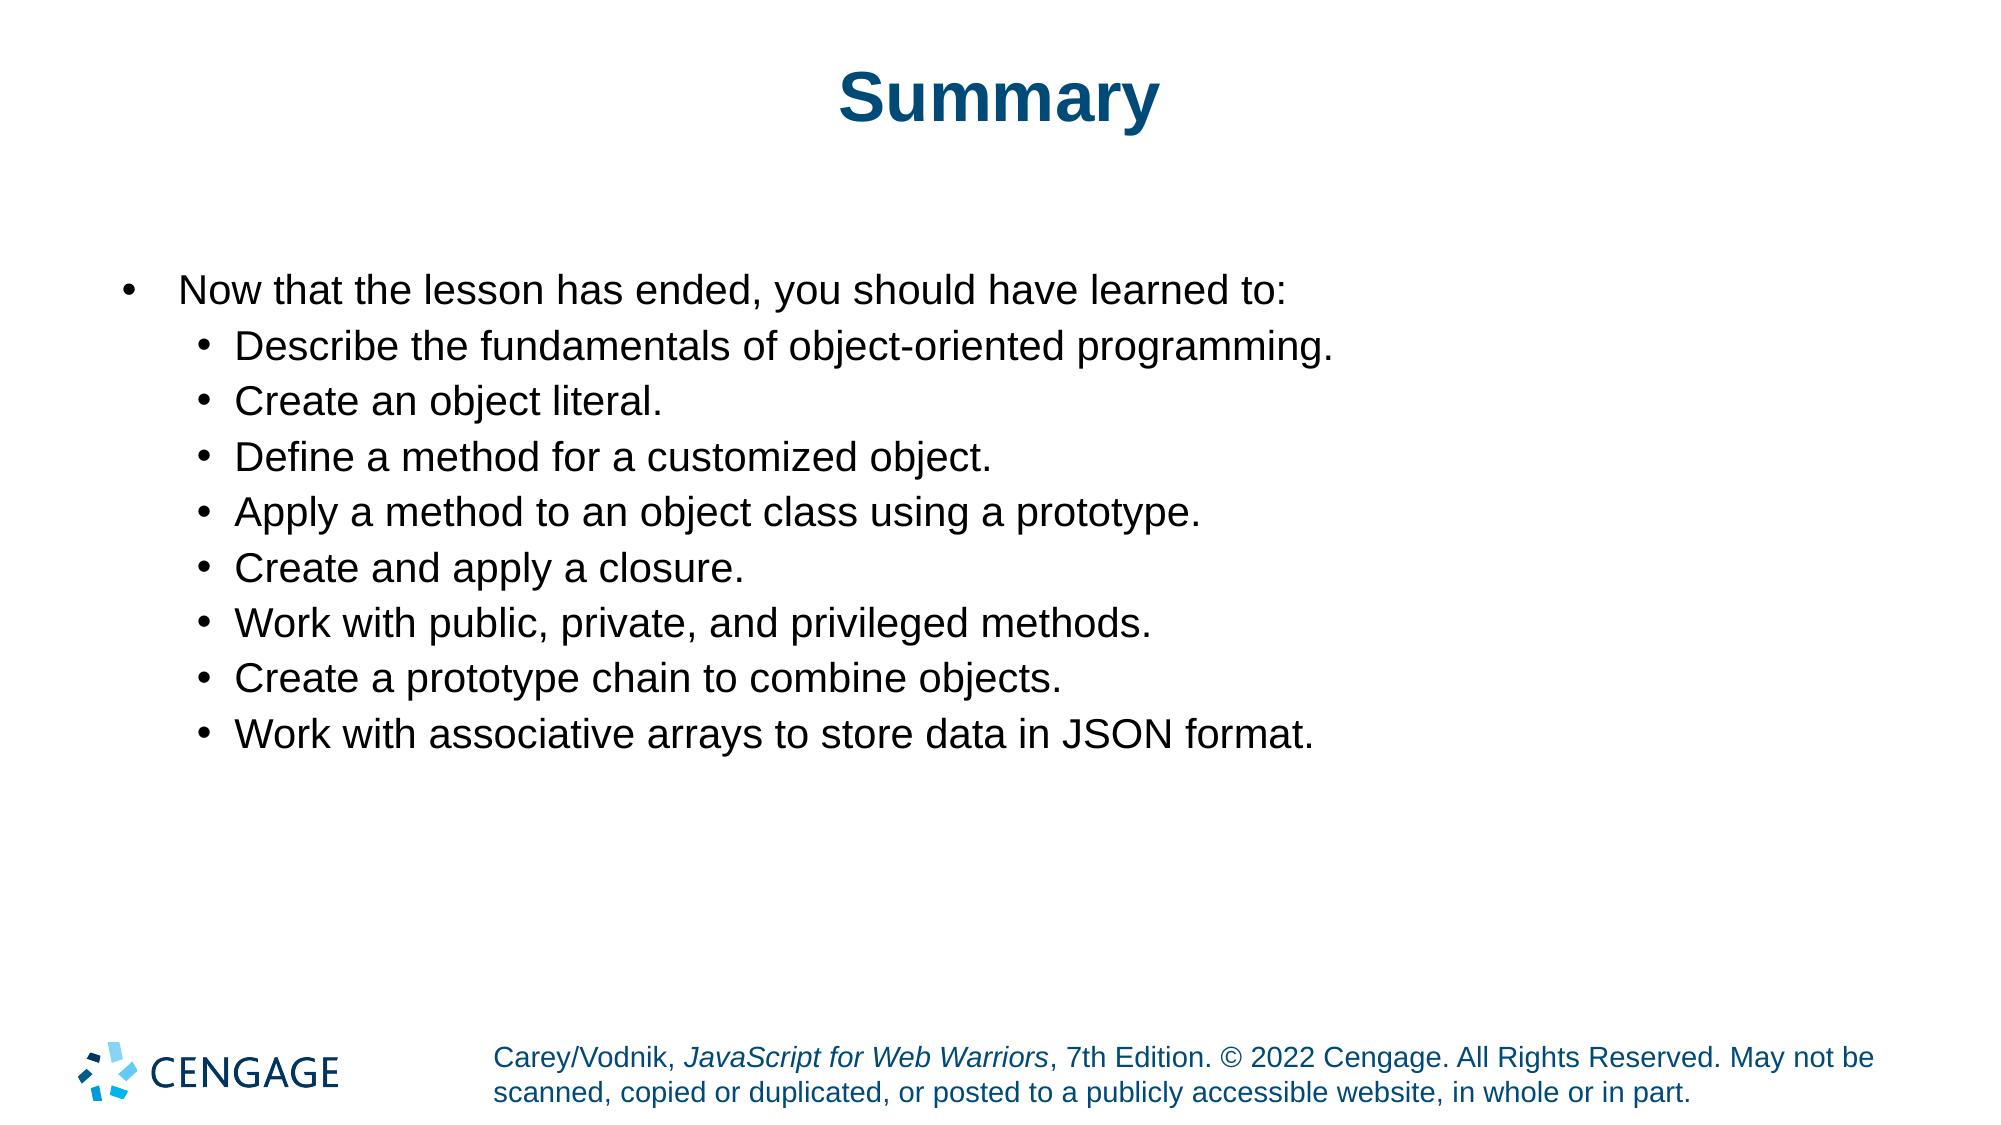

# Summary
Now that the lesson has ended, you should have learned to:
Describe the fundamentals of object-oriented programming.
Create an object literal.
Define a method for a customized object.
Apply a method to an object class using a prototype.
Create and apply a closure.
Work with public, private, and privileged methods.
Create a prototype chain to combine objects.
Work with associative arrays to store data in JSON format.